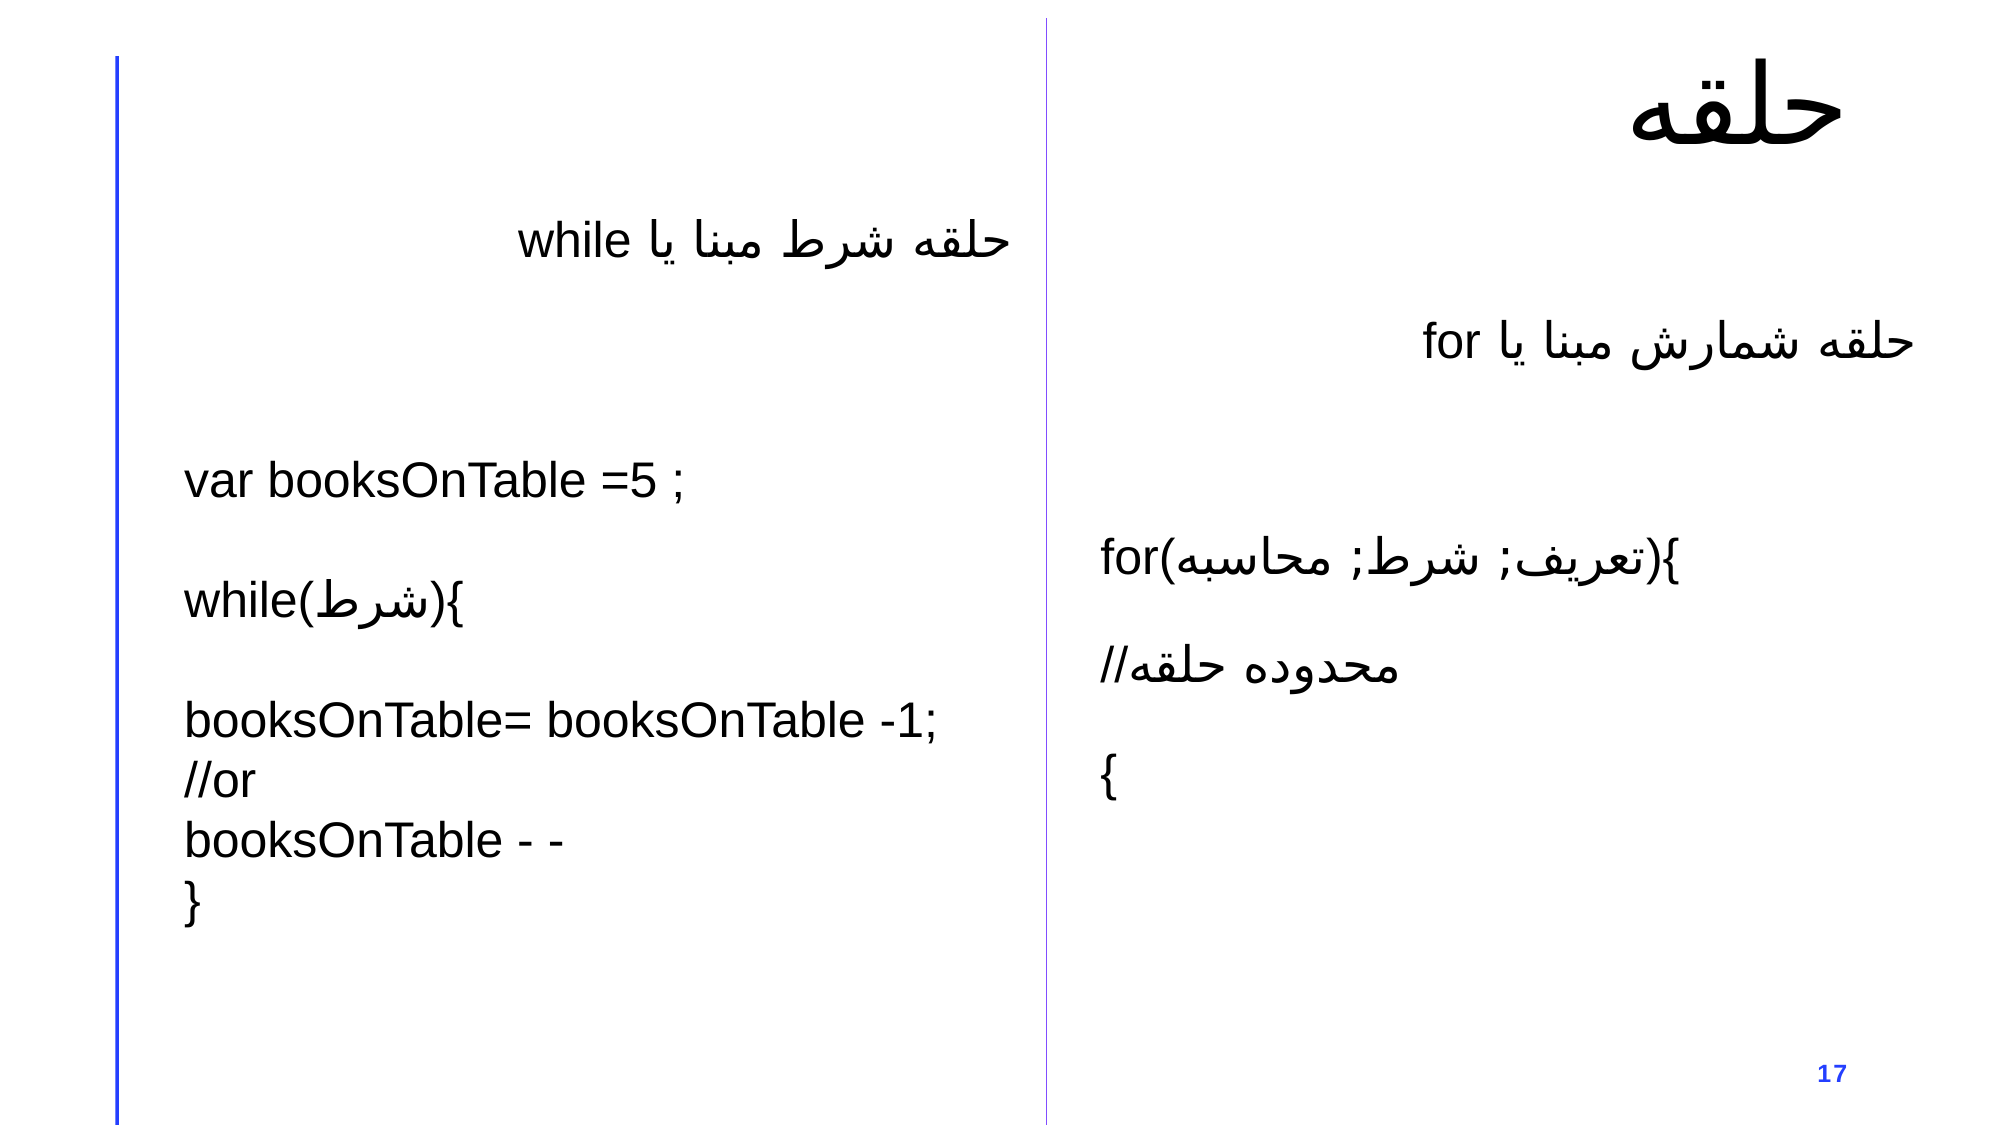

# حلقه
حلقه شرط مبنا یا while

var booksOnTable =5 ;

while(شرط){

booksOnTable= booksOnTable -1;
//or
booksOnTable - -
}
حلقه شمارش مبنا یا for

for(تعریف; شرط; محاسبه){
//محدوده حلقه
{

17